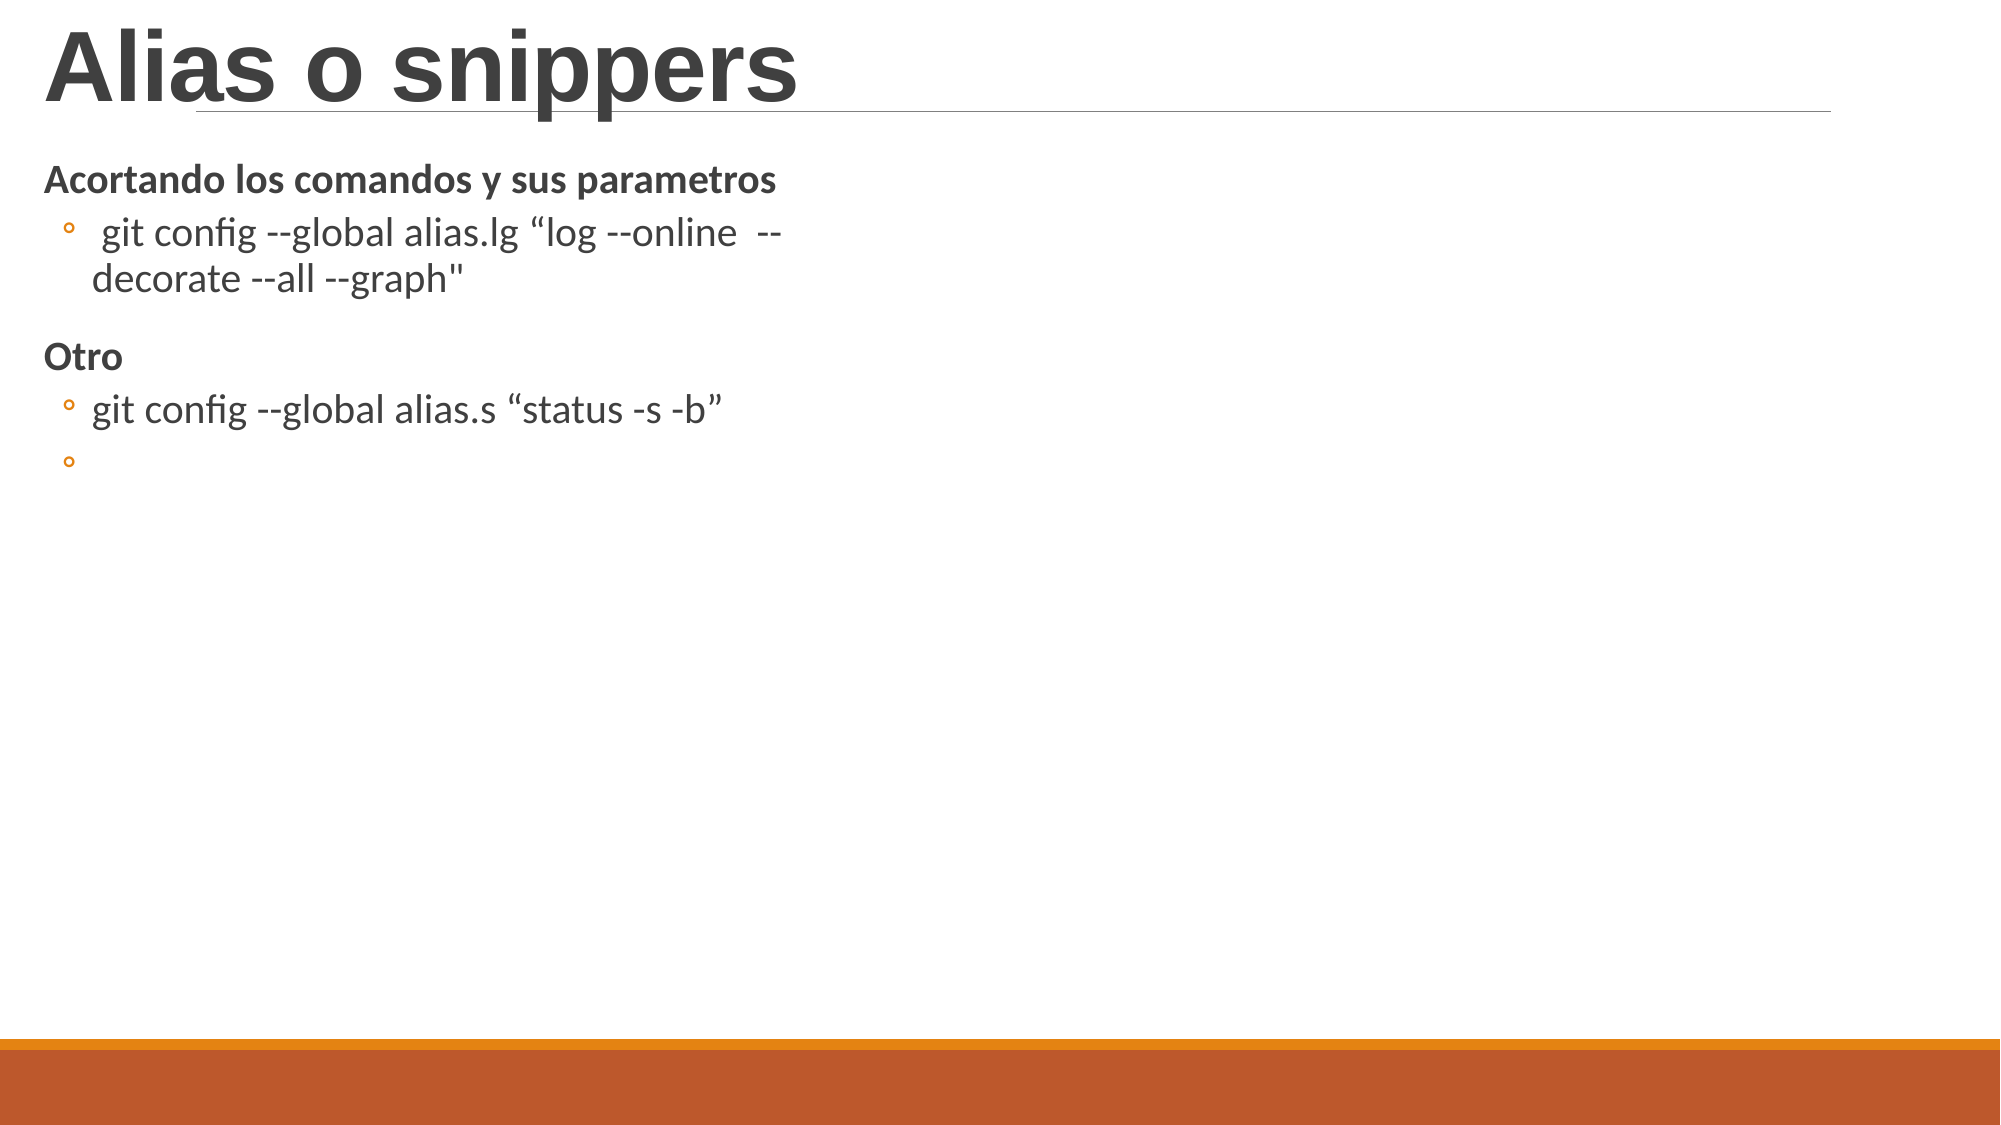

# Alias o snippers
Acortando los comandos y sus parametros
 git config --global alias.lg “log --online  --decorate --all --graph"
Otro
git config --global alias.s “status -s -b”